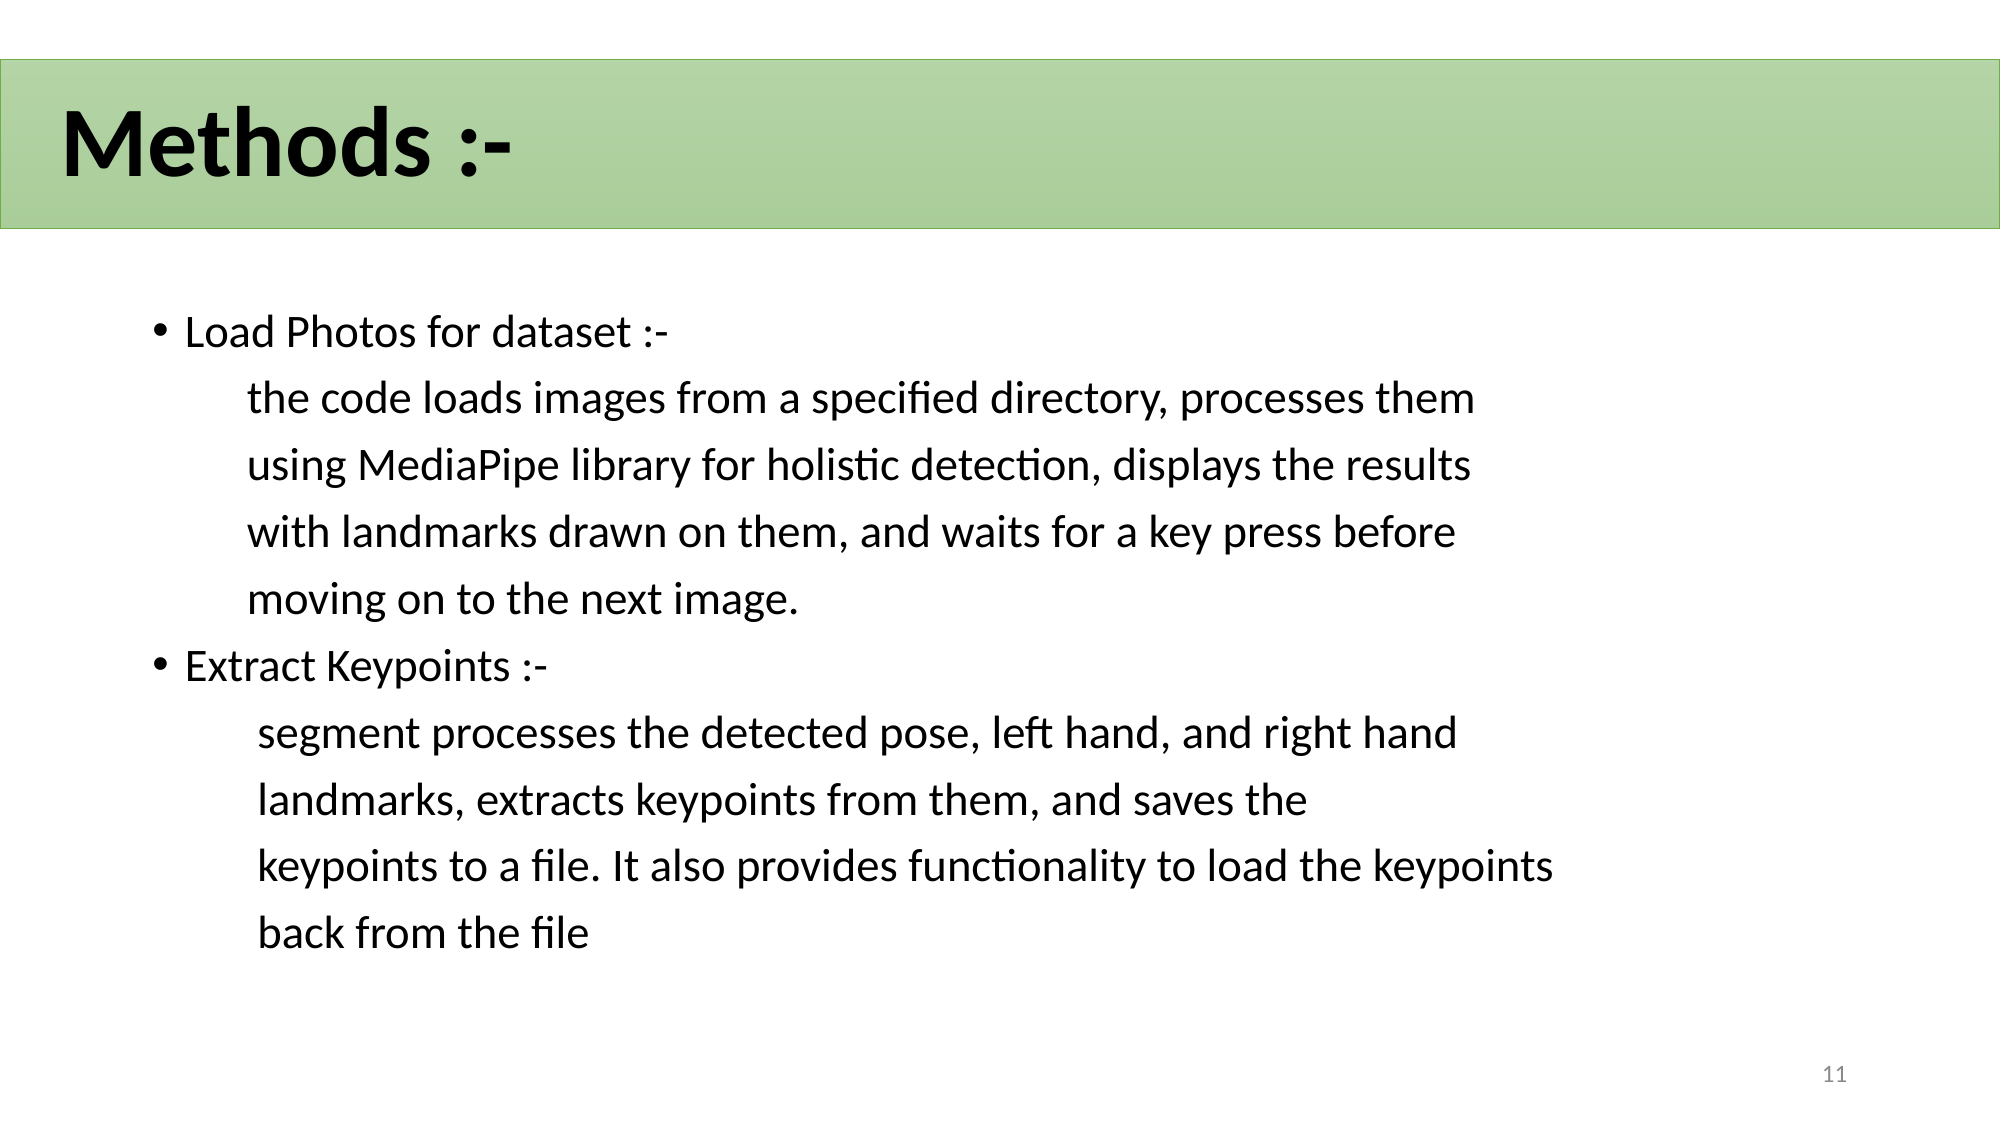

# Methods :-
Load Photos for dataset :-
         the code loads images from a specified directory, processes them
         using MediaPipe library for holistic detection, displays the results
         with landmarks drawn on them, and waits for a key press before
         moving on to the next image.
Extract Keypoints :-
          segment processes the detected pose, left hand, and right hand
          landmarks, extracts keypoints from them, and saves the
          keypoints to a file. It also provides functionality to load the keypoints
          back from the file

11